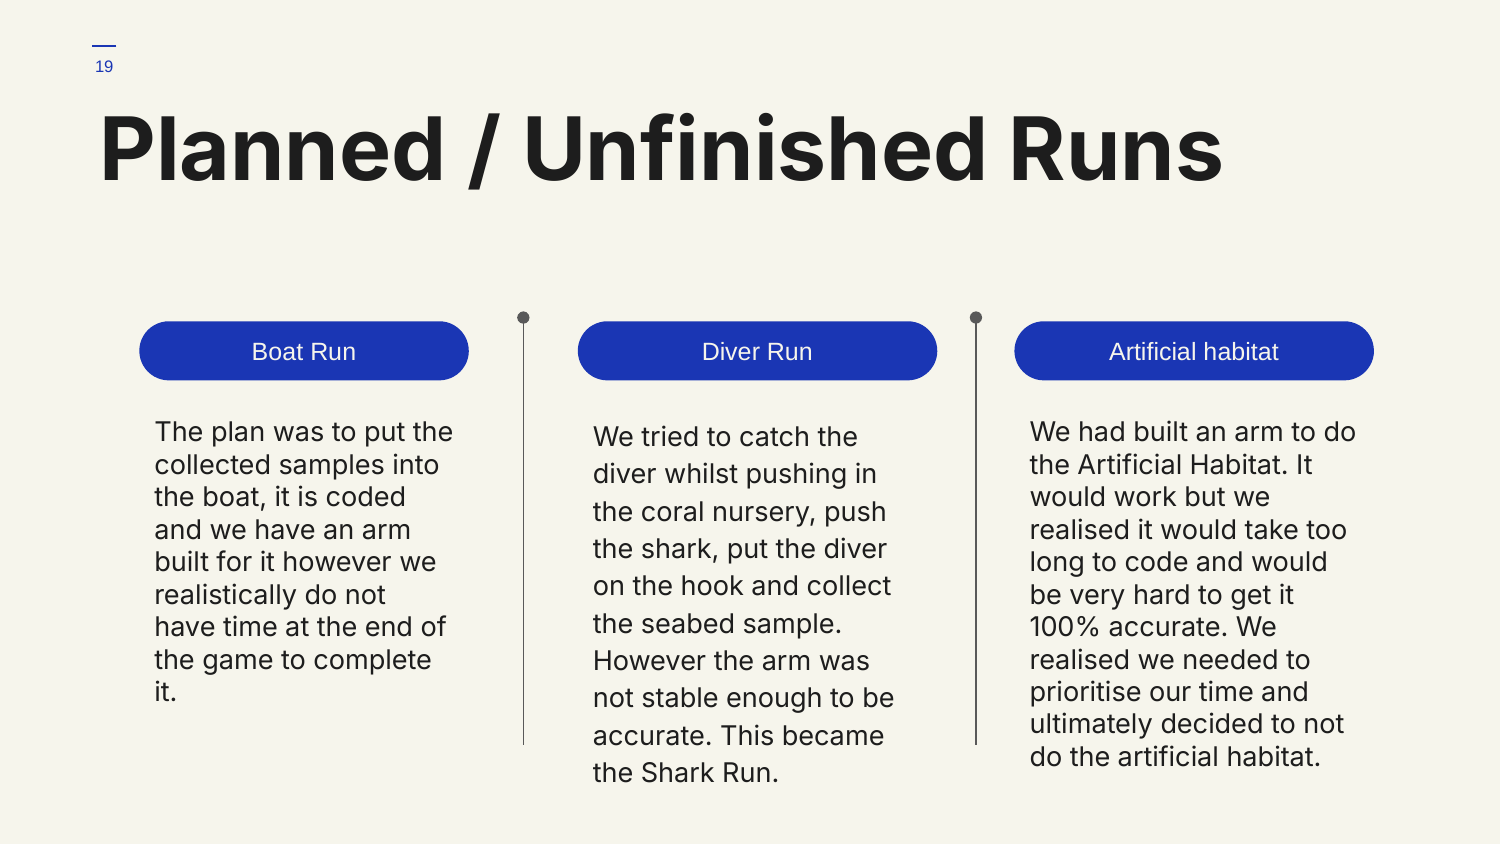

19
# Planned / Unfinished Runs
Boat Run
Diver Run
Artificial habitat
The plan was to put the collected samples into the boat, it is coded and we have an arm built for it however we realistically do not have time at the end of the game to complete it.
We tried to catch the diver whilst pushing in the coral nursery, push the shark, put the diver on the hook and collect the seabed sample. However the arm was not stable enough to be accurate. This became the Shark Run.
We had built an arm to do the Artificial Habitat. It would work but we realised it would take too long to code and would be very hard to get it 100% accurate. We realised we needed to prioritise our time and ultimately decided to not do the artificial habitat.